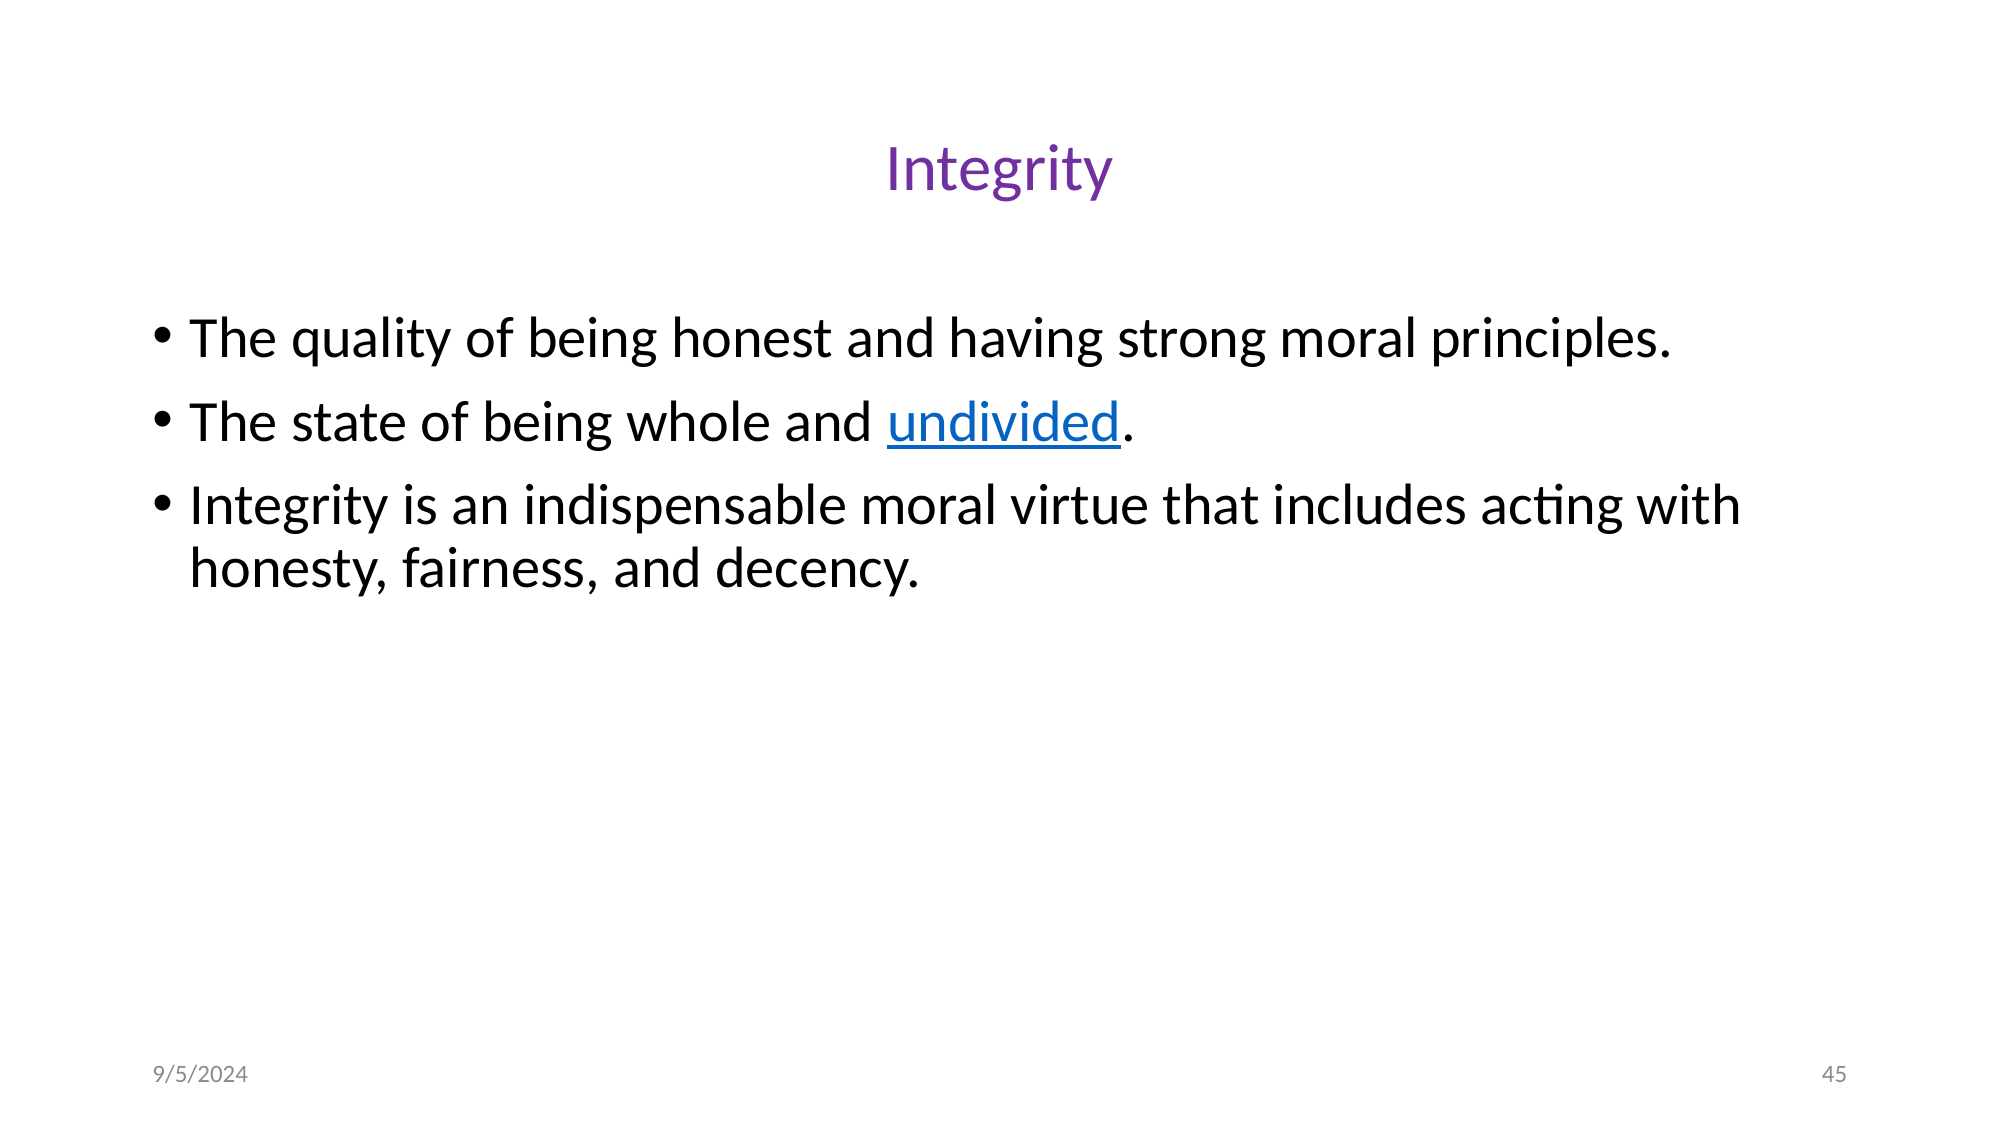

# Integrity
The quality of being honest and having strong moral principles.
The state of being whole and undivided.
Integrity is an indispensable moral virtue that includes acting with honesty, fairness, and decency.
9/5/2024
45